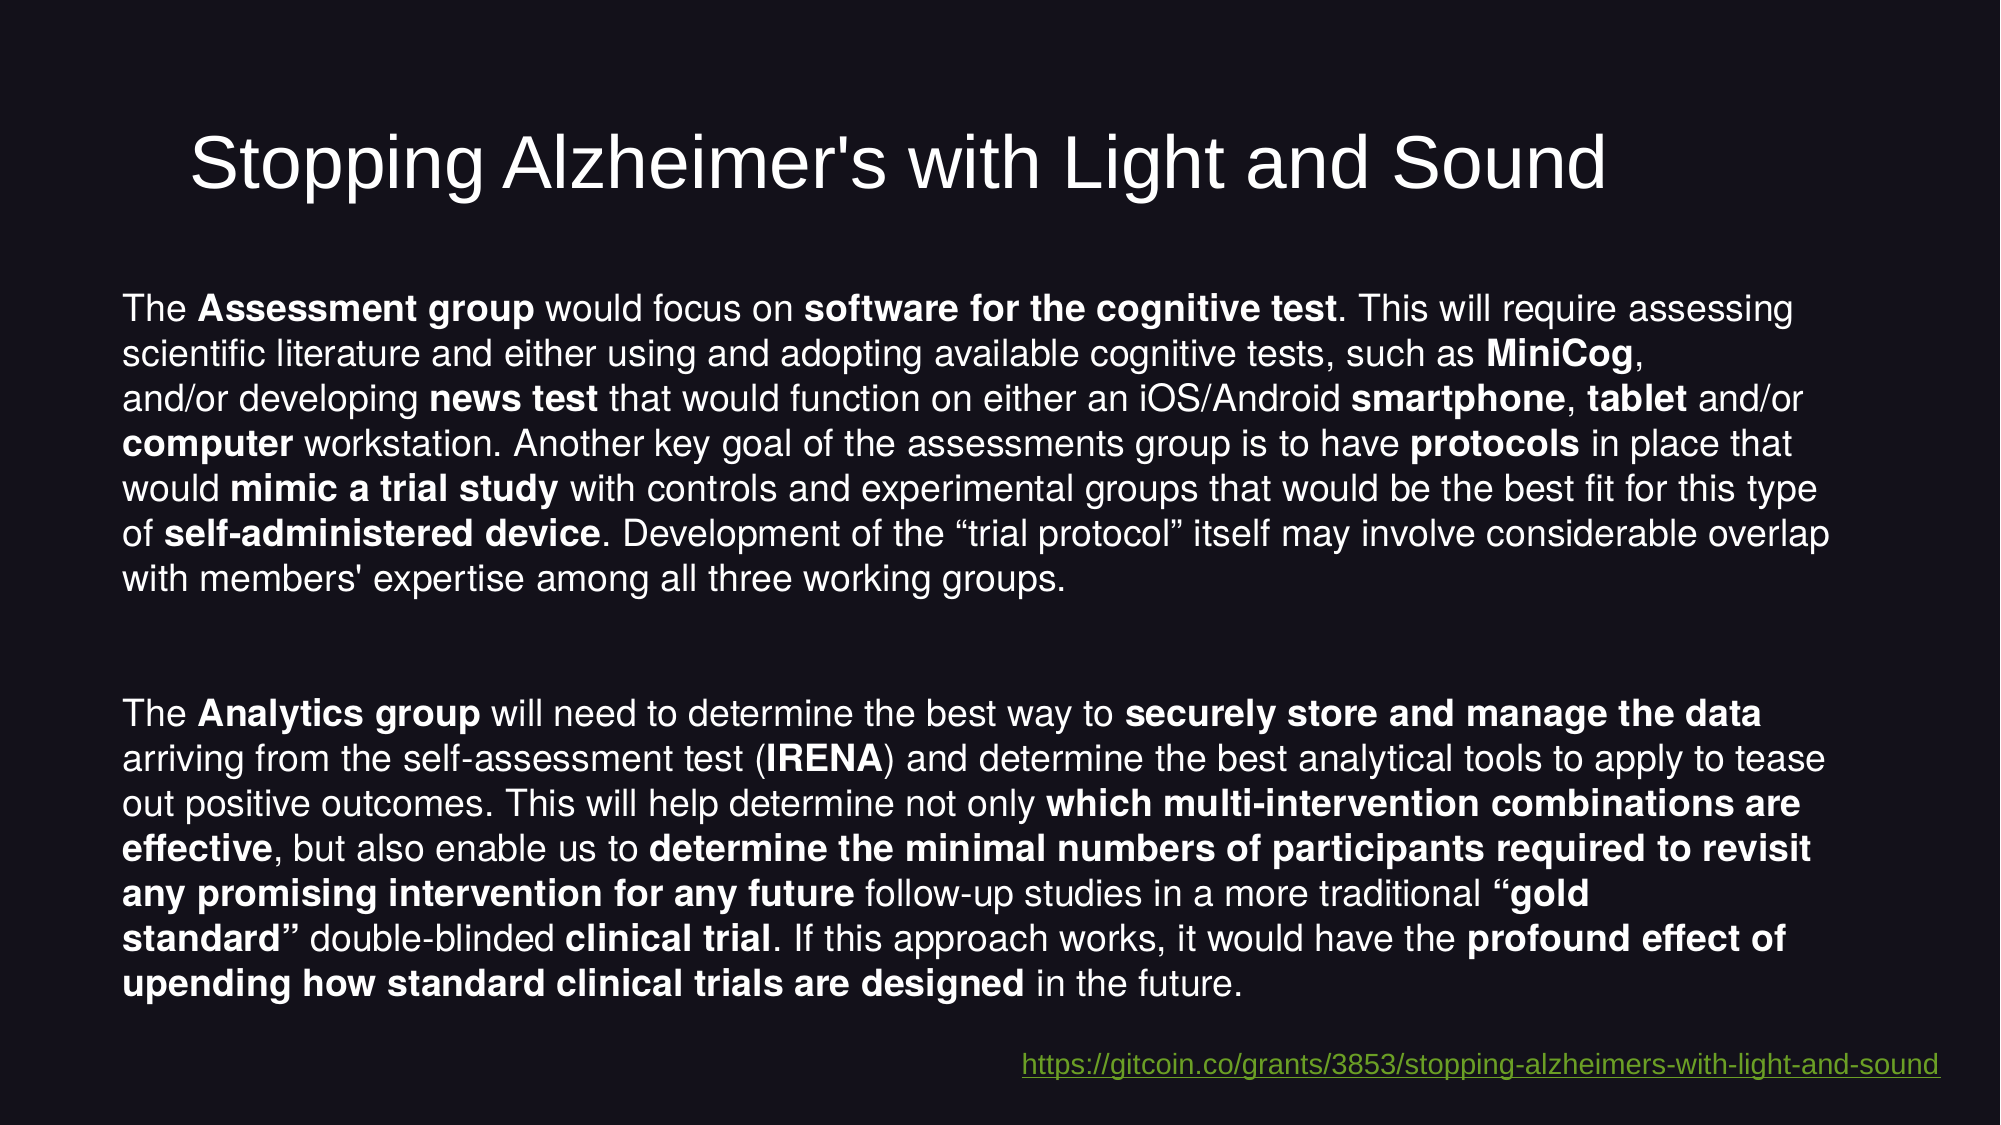

Stopping Alzheimer's with Light and Sound
The Assessment group would focus on software for the cognitive test. This will require assessing scientific literature and either using and adopting available cognitive tests, such as MiniCog, and/or developing news test that would function on either an iOS/Android smartphone, tablet and/or computer workstation. Another key goal of the assessments group is to have protocols in place that would mimic a trial study with controls and experimental groups that would be the best fit for this type of self-administered device. Development of the “trial protocol” itself may involve considerable overlap with members' expertise among all three working groups.

The Analytics group will need to determine the best way to securely store and manage the data arriving from the self-assessment test (IRENA) and determine the best analytical tools to apply to tease out positive outcomes. This will help determine not only which multi-intervention combinations are effective, but also enable us to determine the minimal numbers of participants required to revisit any promising intervention for any future follow-up studies in a more traditional “gold standard” double-blinded clinical trial. If this approach works, it would have the profound effect of upending how standard clinical trials are designed in the future.
https://gitcoin.co/grants/3853/stopping-alzheimers-with-light-and-sound